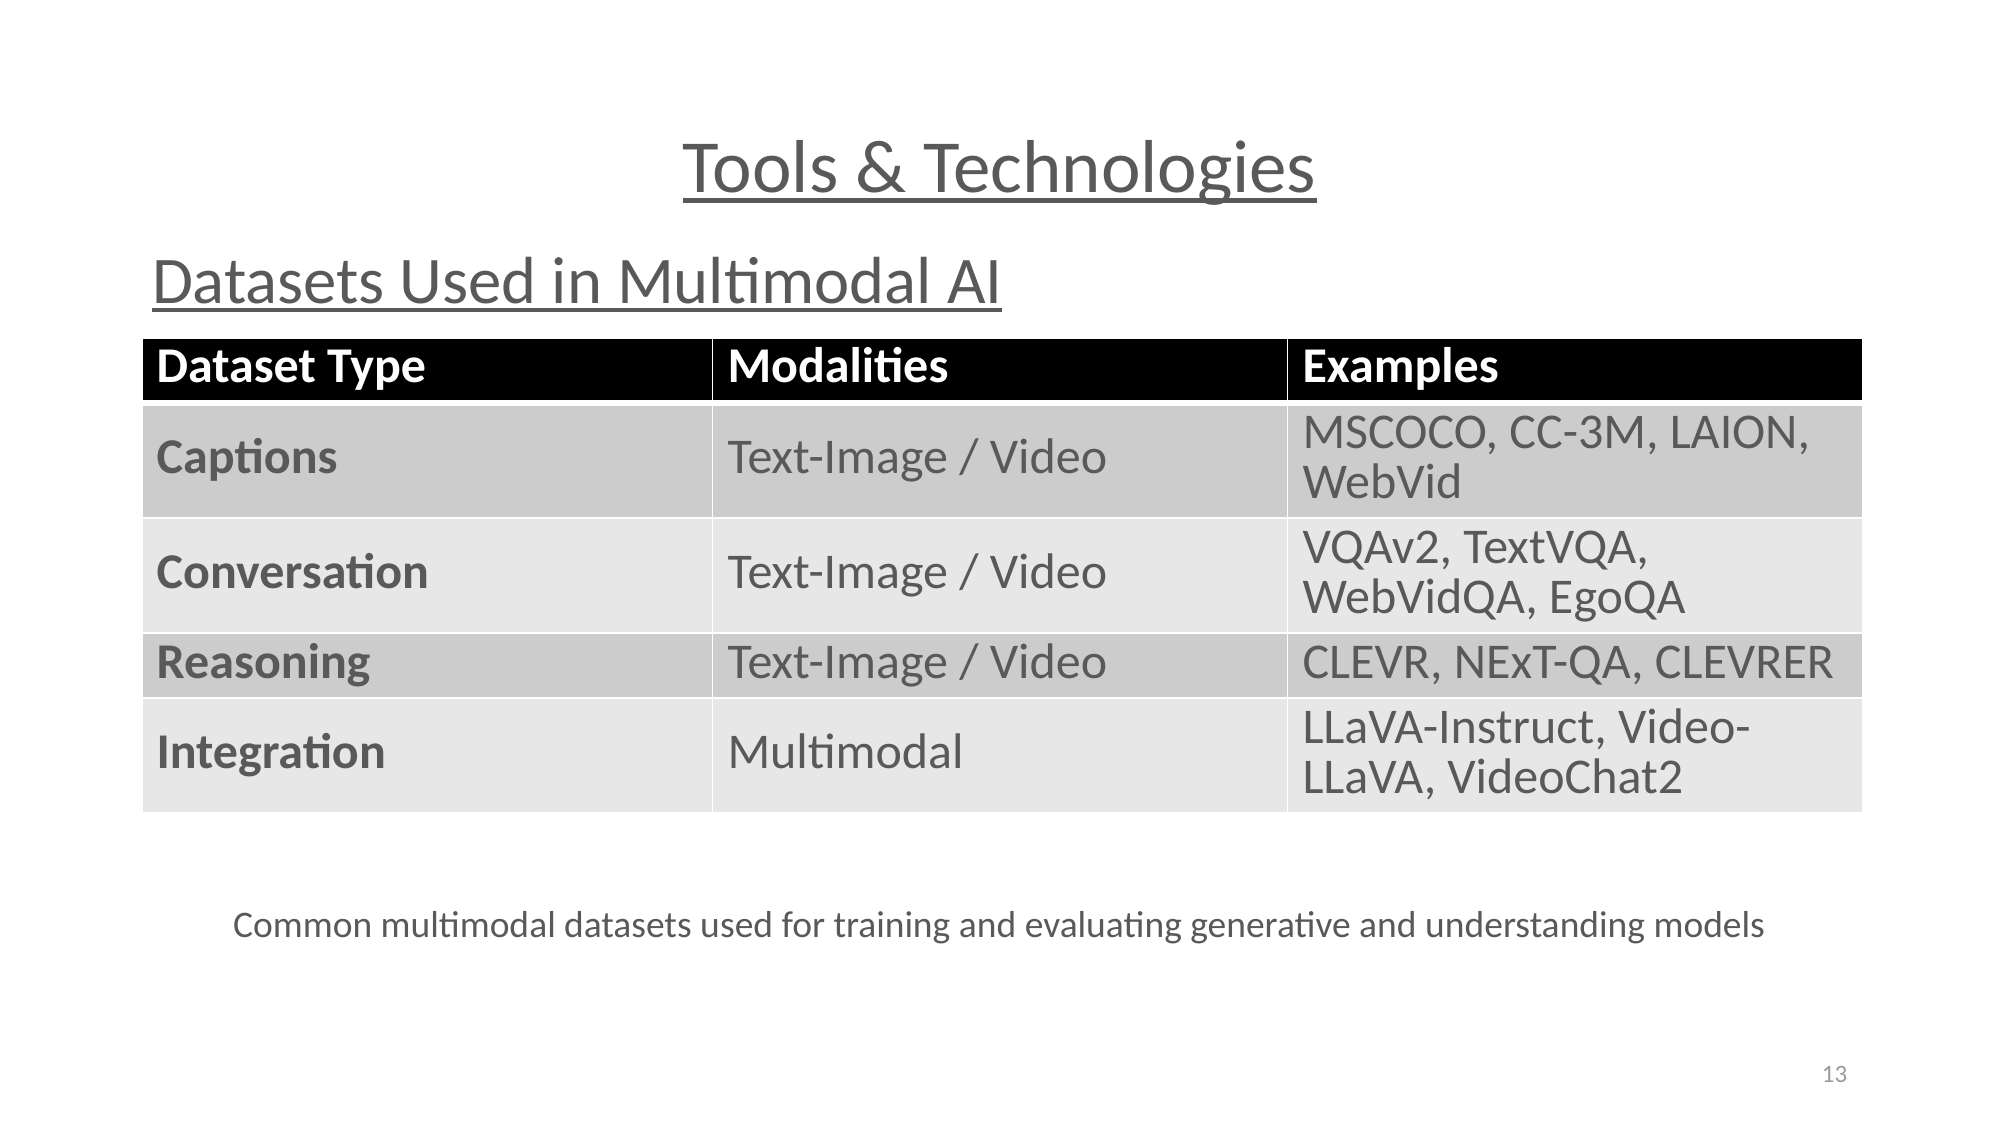

# Tools & Technologies
Datasets Used in Multimodal AI
| Dataset Type | Modalities | Examples |
| --- | --- | --- |
| Captions | Text-Image / Video | MSCOCO, CC-3M, LAION, WebVid |
| Conversation | Text-Image / Video | VQAv2, TextVQA, WebVidQA, EgoQA |
| Reasoning | Text-Image / Video | CLEVR, NExT-QA, CLEVRER |
| Integration | Multimodal | LLaVA-Instruct, Video-LLaVA, VideoChat2 |
Common multimodal datasets used for training and evaluating generative and understanding models
13